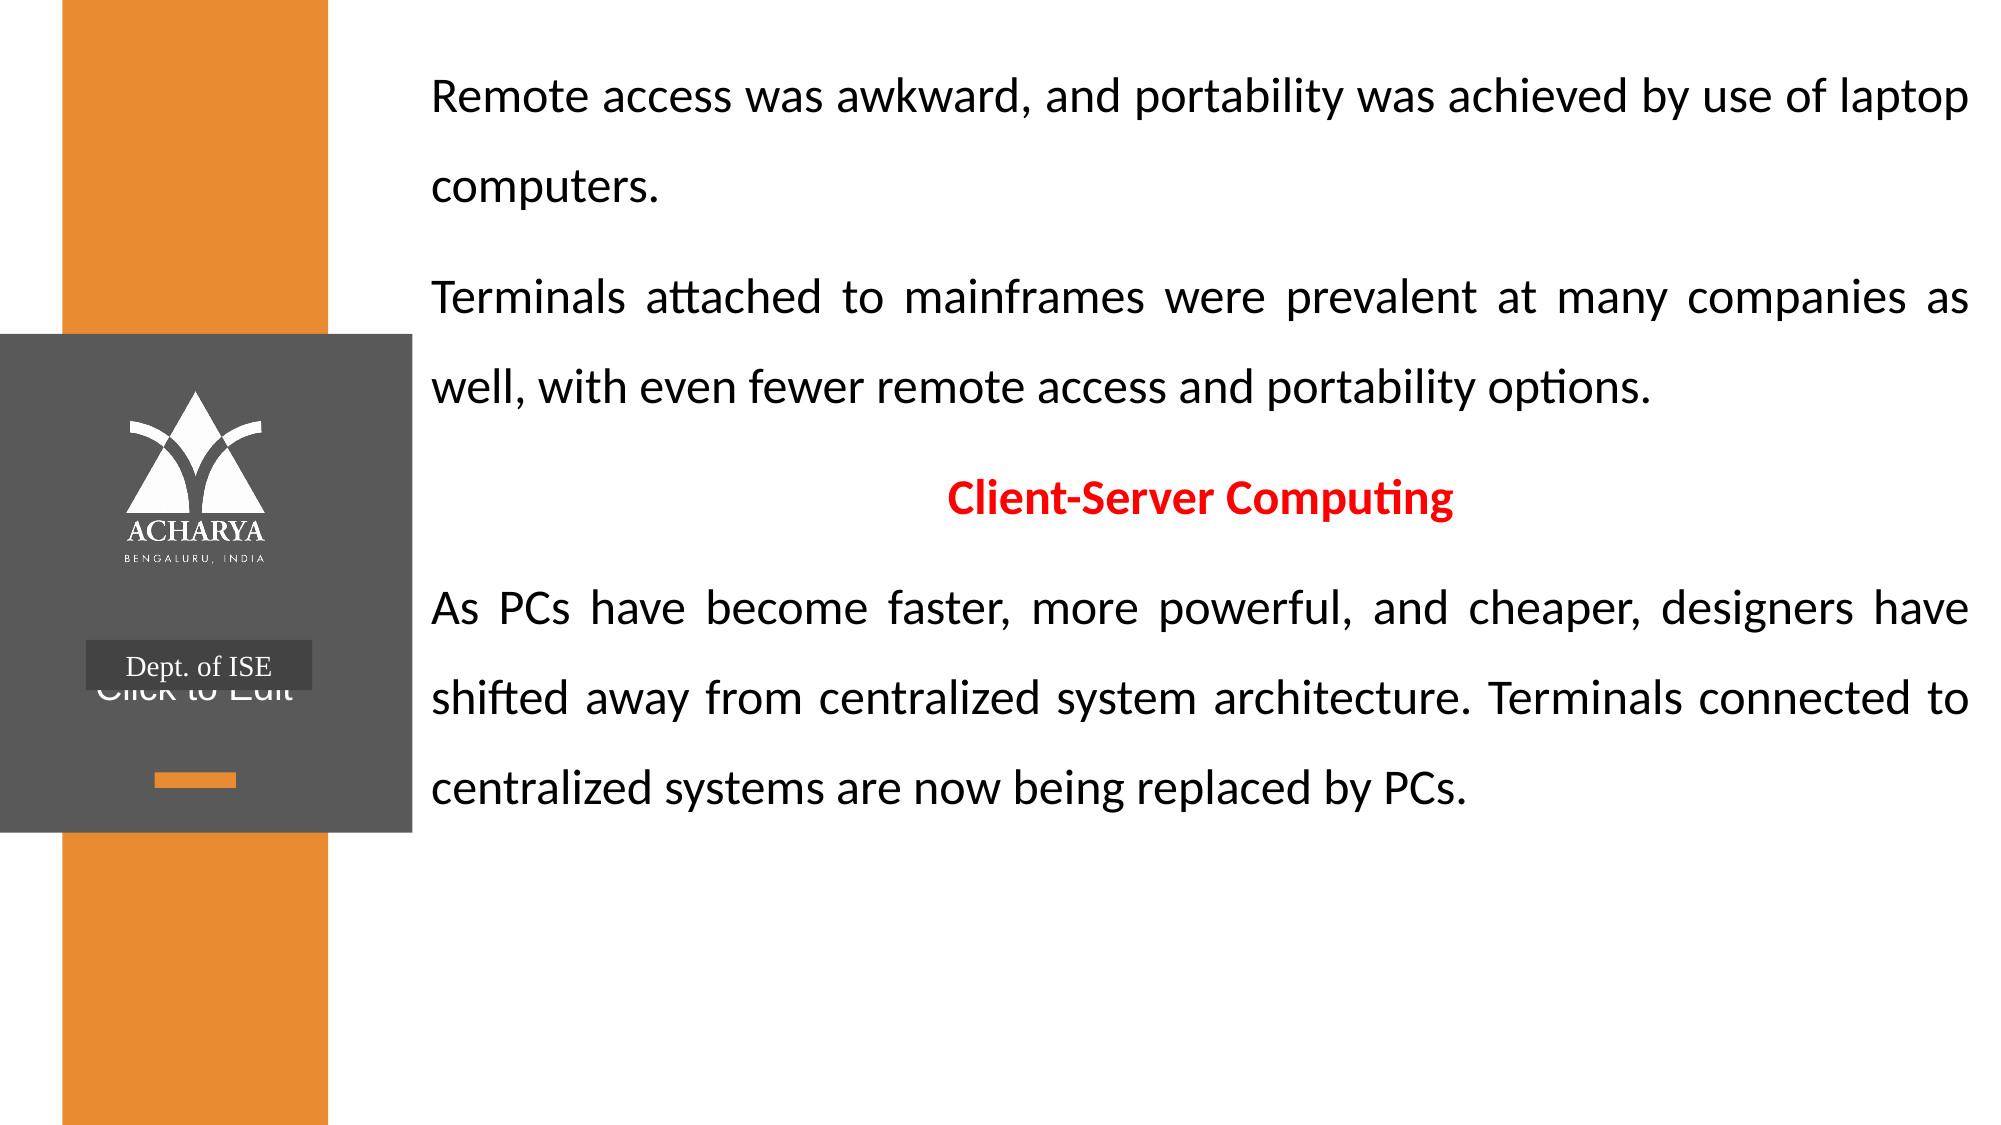

Remote access was awkward, and portability was achieved by use of laptop computers.
Terminals attached to mainframes were prevalent at many companies as well, with even fewer remote access and portability options.
Client-Server Computing
As PCs have become faster, more powerful, and cheaper, designers have shifted away from centralized system architecture. Terminals connected to centralized systems are now being replaced by PCs.

Dept. of ISE